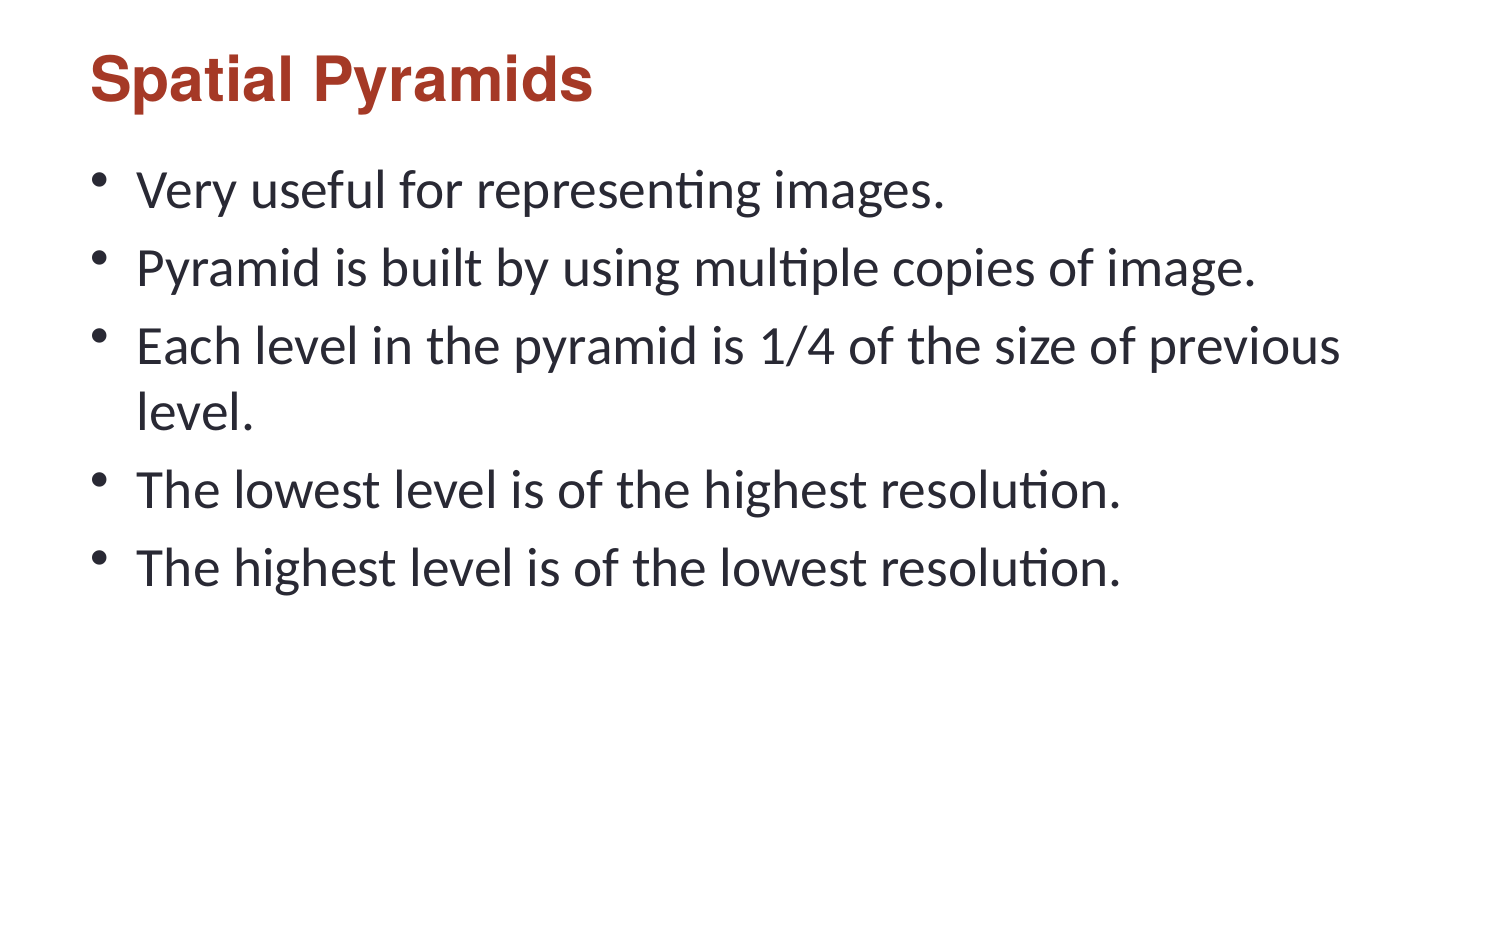

# Spatial Pyramids
Very useful for representing images.
Pyramid is built by using multiple copies of image.
Each level in the pyramid is 1/4 of the size of previous level.
The lowest level is of the highest resolution.
The highest level is of the lowest resolution.